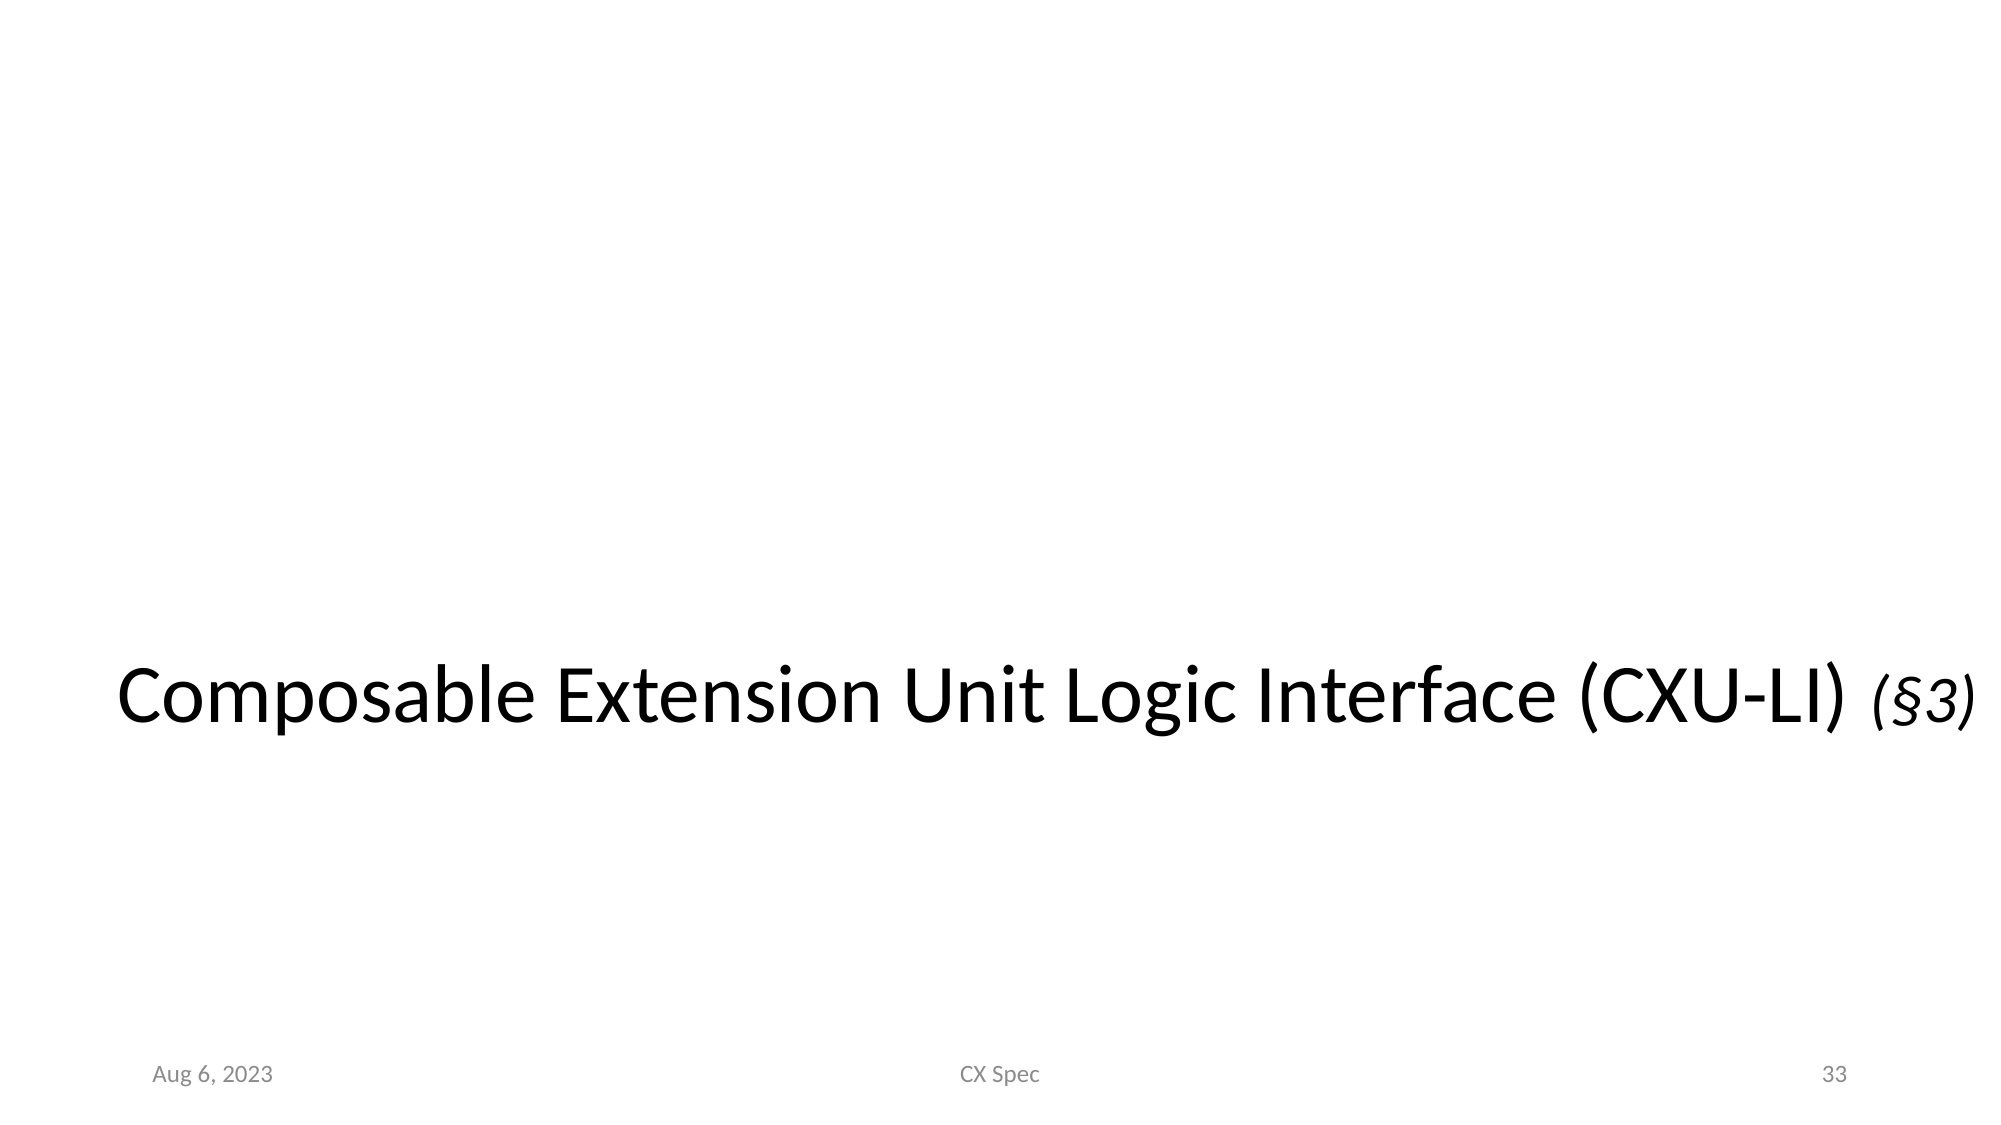

# Composable Extension Unit Logic Interface (CXU-LI) (§3)

Aug 6, 2023
CX Spec
33